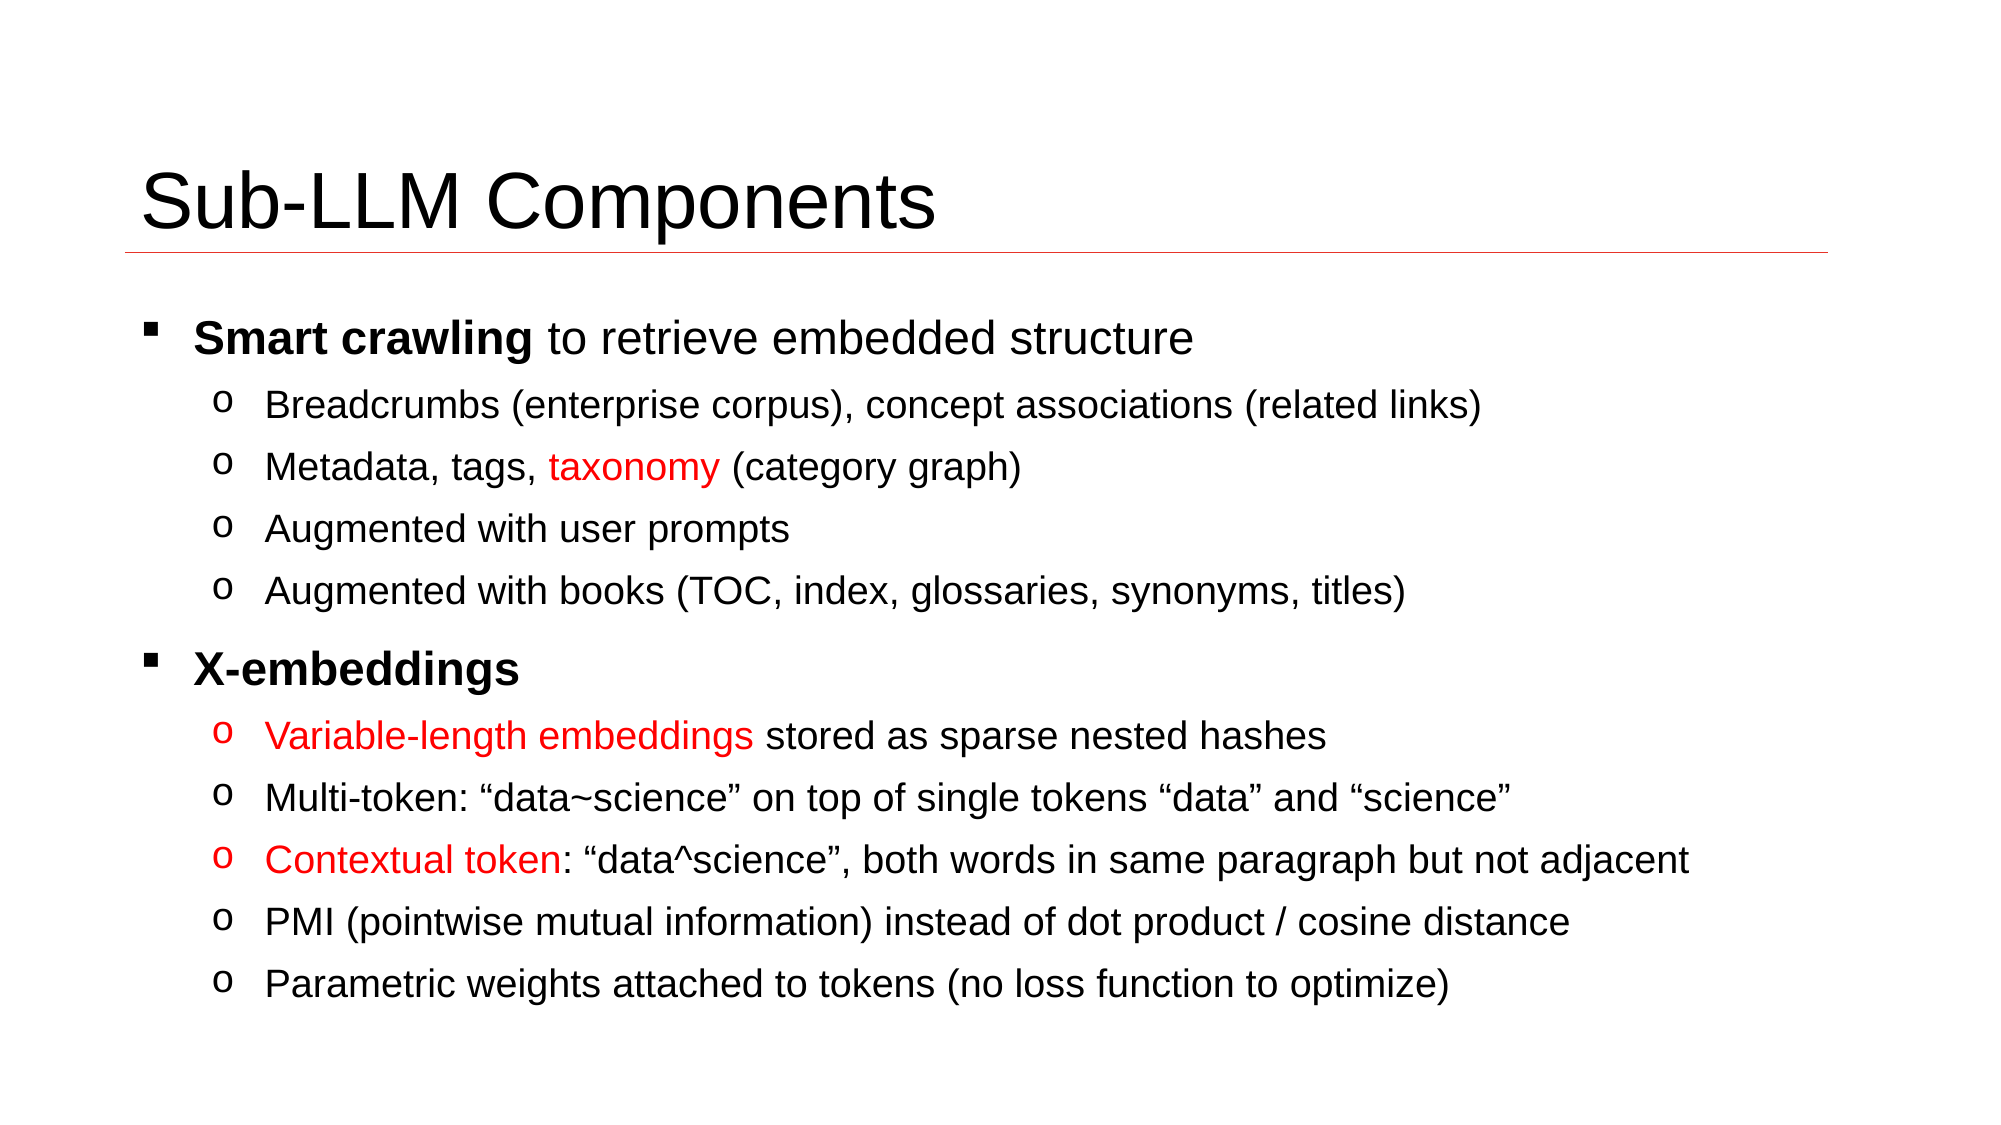

6
MLtechniques.com - xLLM, by Vincent Granville
# Sub-LLM Components
Smart crawling to retrieve embedded structure
Breadcrumbs (enterprise corpus), concept associations (related links)
Metadata, tags, taxonomy (category graph)
Augmented with user prompts
Augmented with books (TOC, index, glossaries, synonyms, titles)
X-embeddings
Variable-length embeddings stored as sparse nested hashes
Multi-token: “data~science” on top of single tokens “data” and “science”
Contextual token: “data^science”, both words in same paragraph but not adjacent
PMI (pointwise mutual information) instead of dot product / cosine distance
Parametric weights attached to tokens (no loss function to optimize)